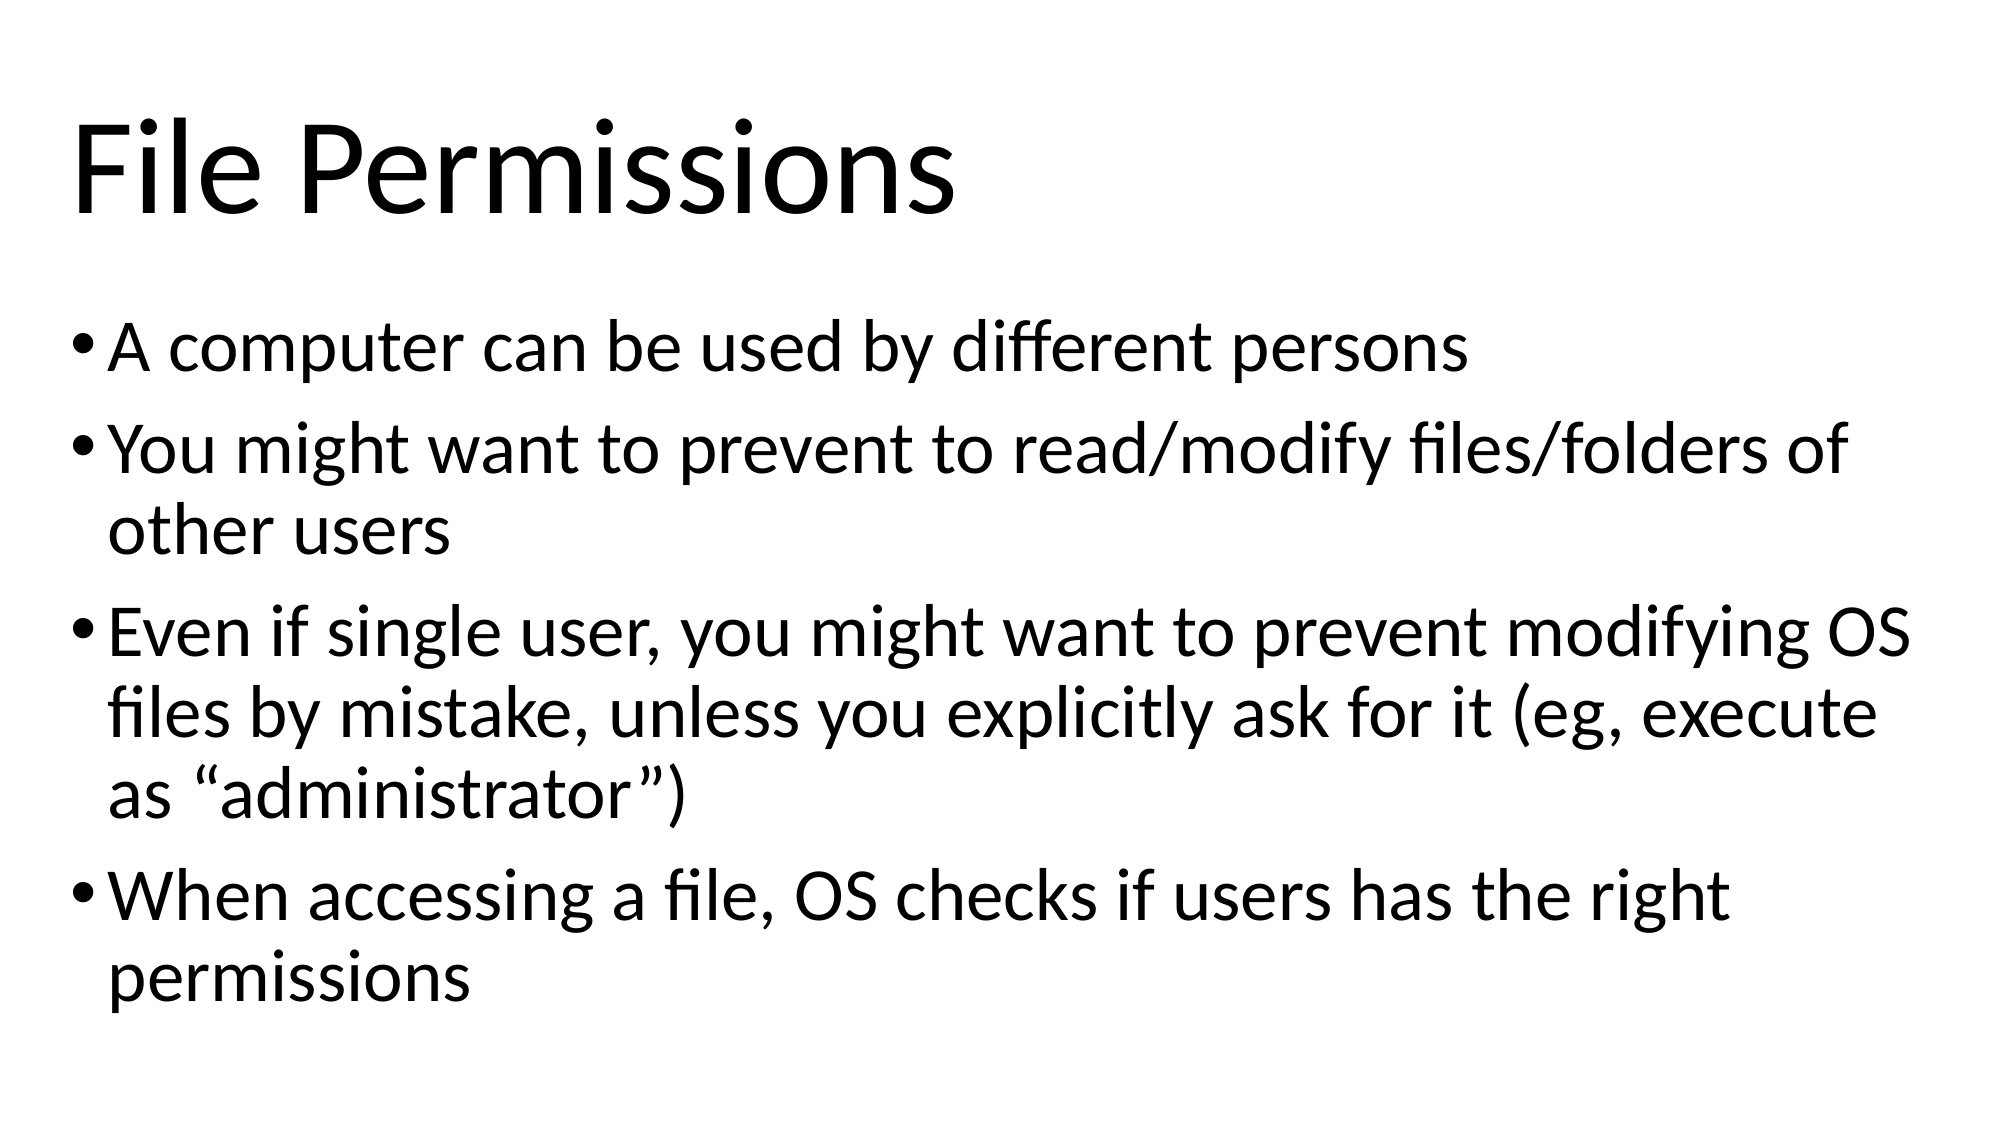

# File Permissions
A computer can be used by different persons
You might want to prevent to read/modify files/folders of other users
Even if single user, you might want to prevent modifying OS files by mistake, unless you explicitly ask for it (eg, execute as “administrator”)
When accessing a file, OS checks if users has the right permissions